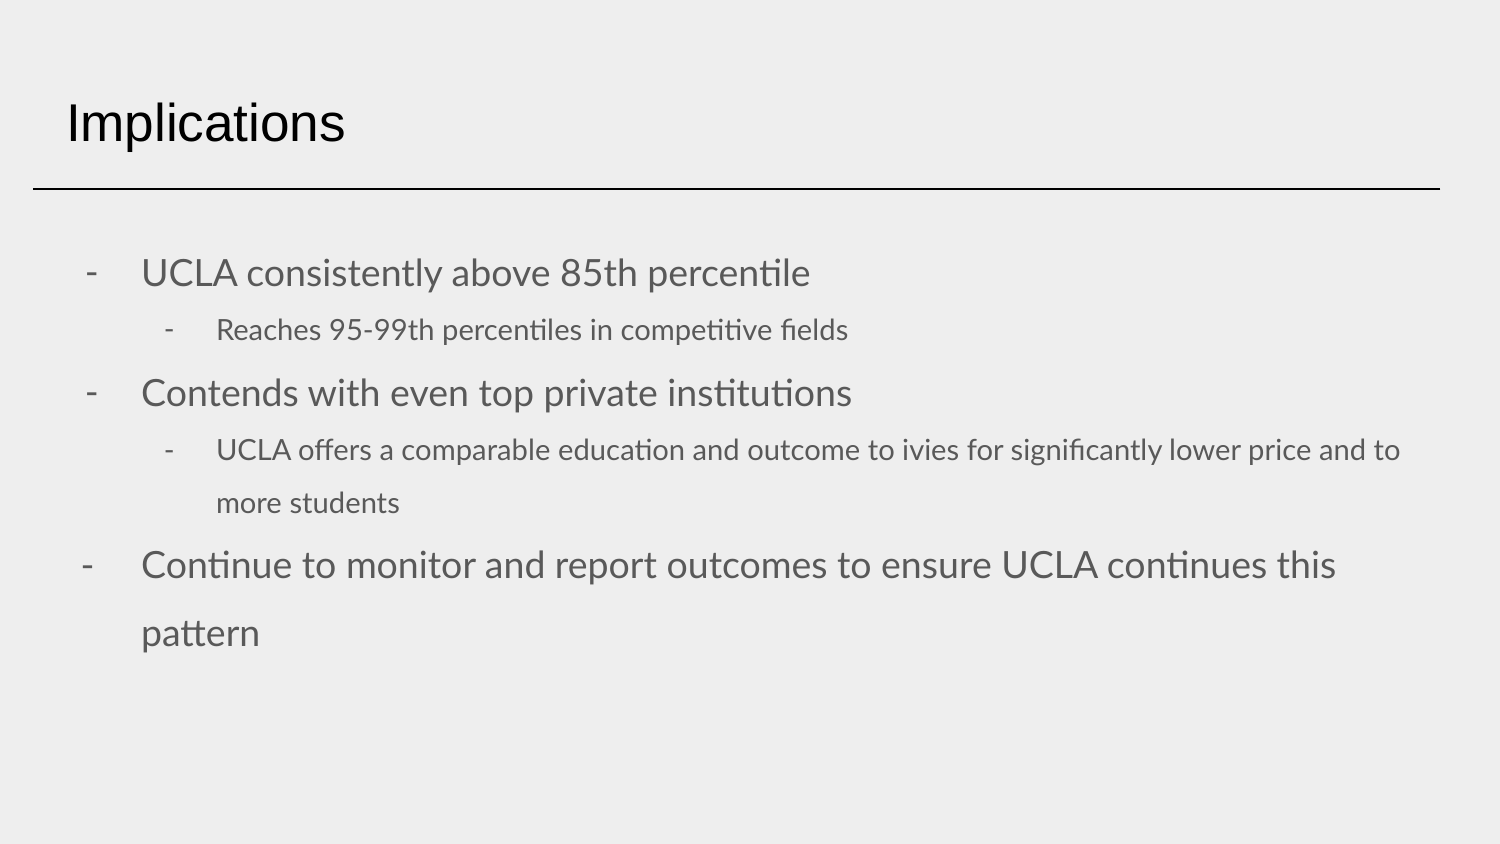

# Implications
UCLA consistently above 85th percentile
Reaches 95-99th percentiles in competitive fields
Contends with even top private institutions
UCLA offers a comparable education and outcome to ivies for significantly lower price and to more students
Continue to monitor and report outcomes to ensure UCLA continues this pattern